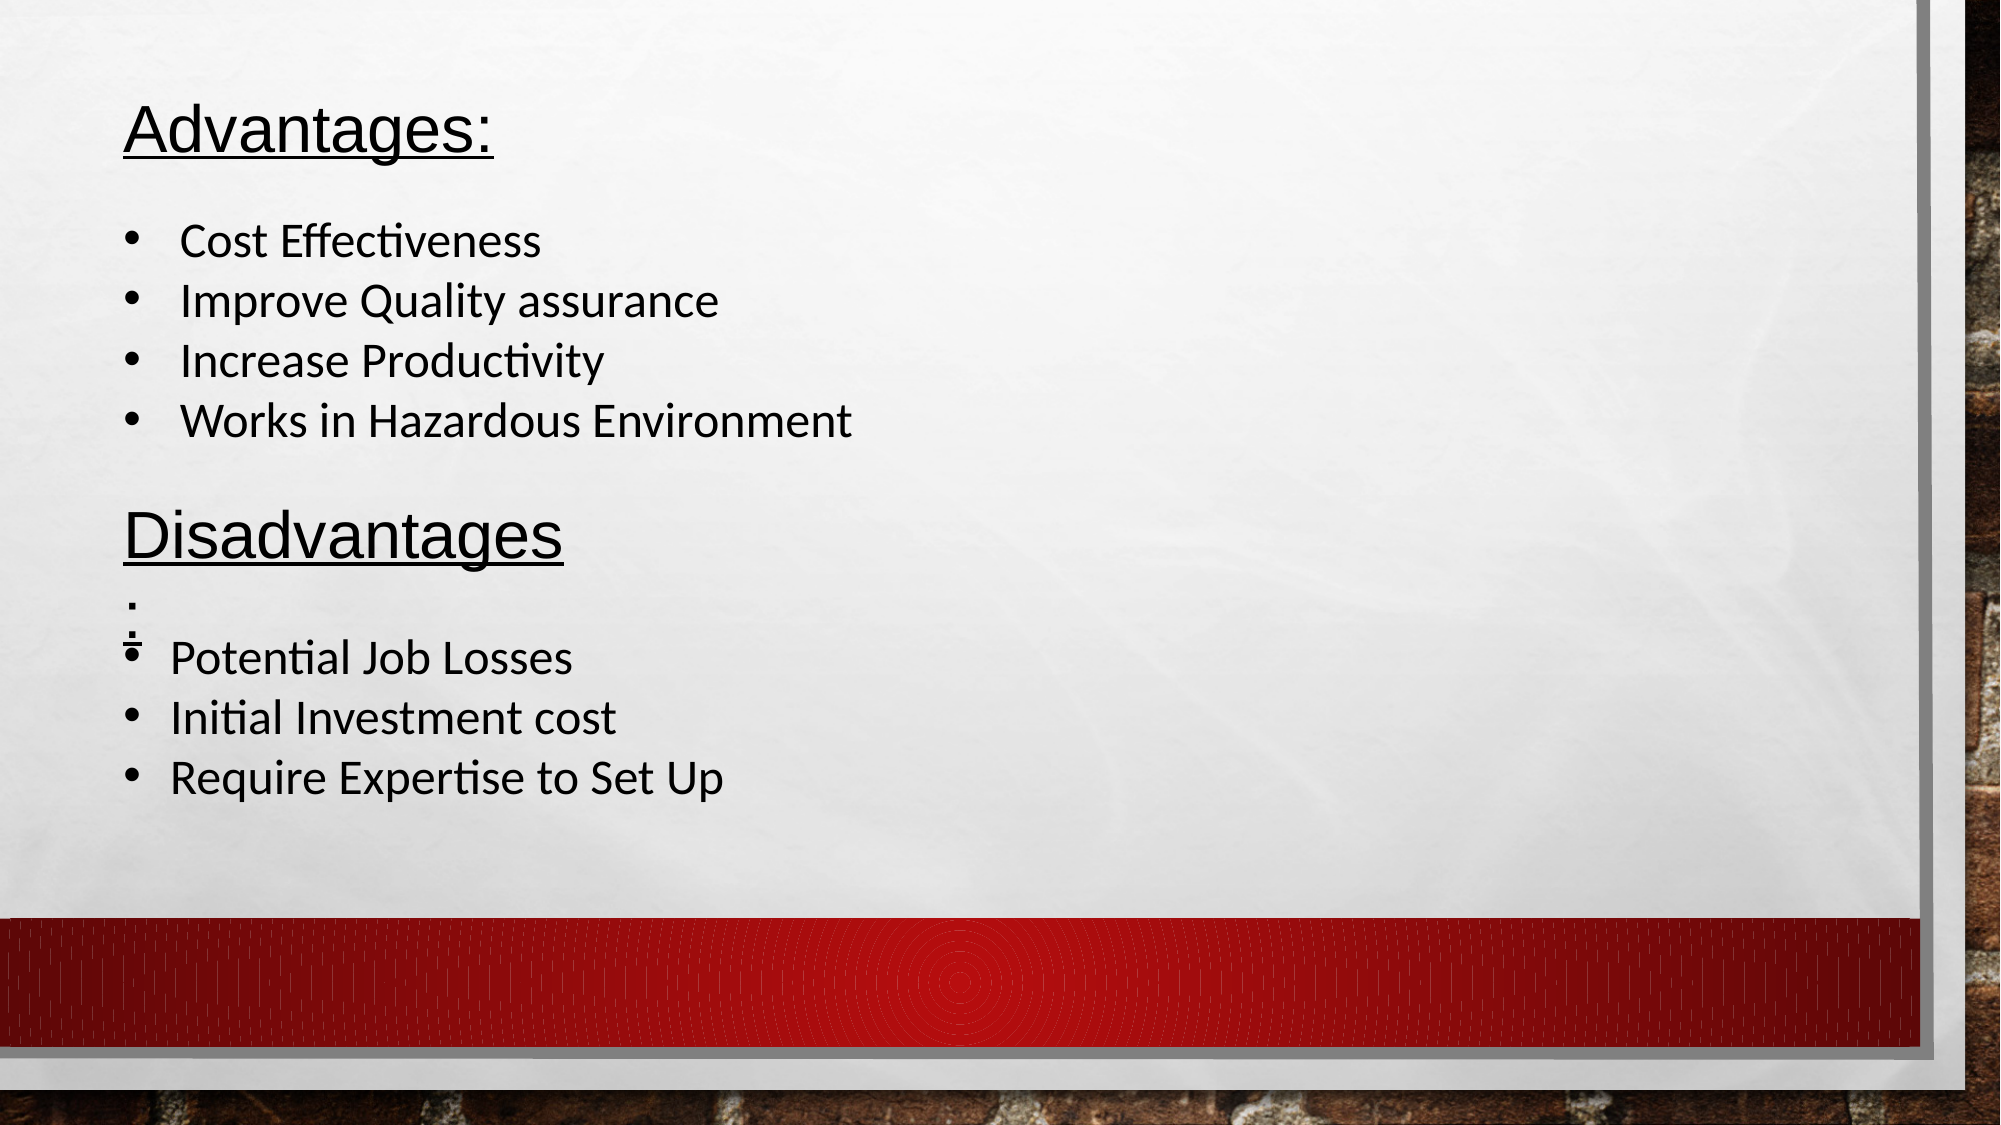

Advantages:
Cost Effectiveness
Improve Quality assurance
Increase Productivity
Works in Hazardous Environment
Disadvantages:
Potential Job Losses
Initial Investment cost
Require Expertise to Set Up